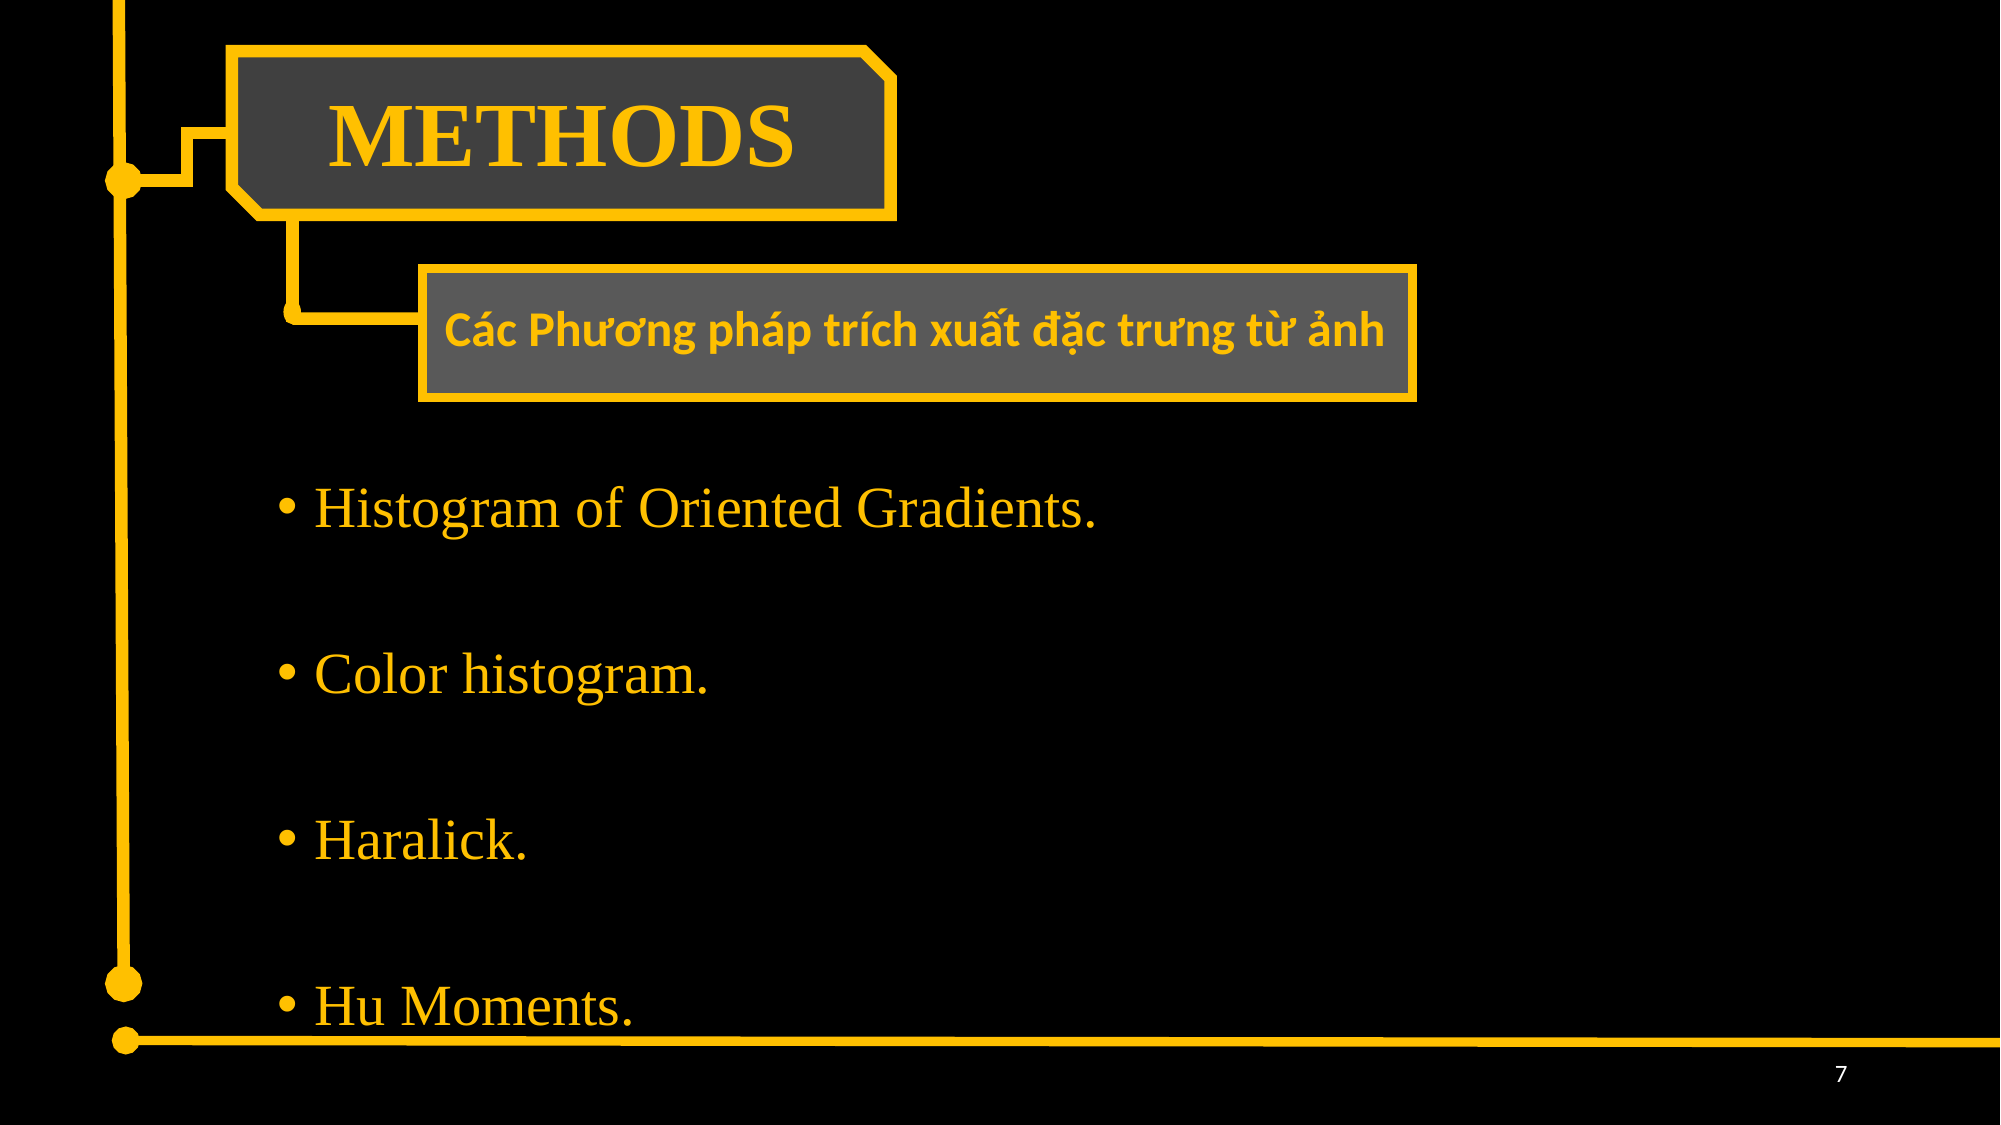

METHODS

Các Phương pháp trích xuất đặc trưng từ ảnh

Histogram of Oriented Gradients.

Color histogram.

Haralick.

Hu Moments.

7